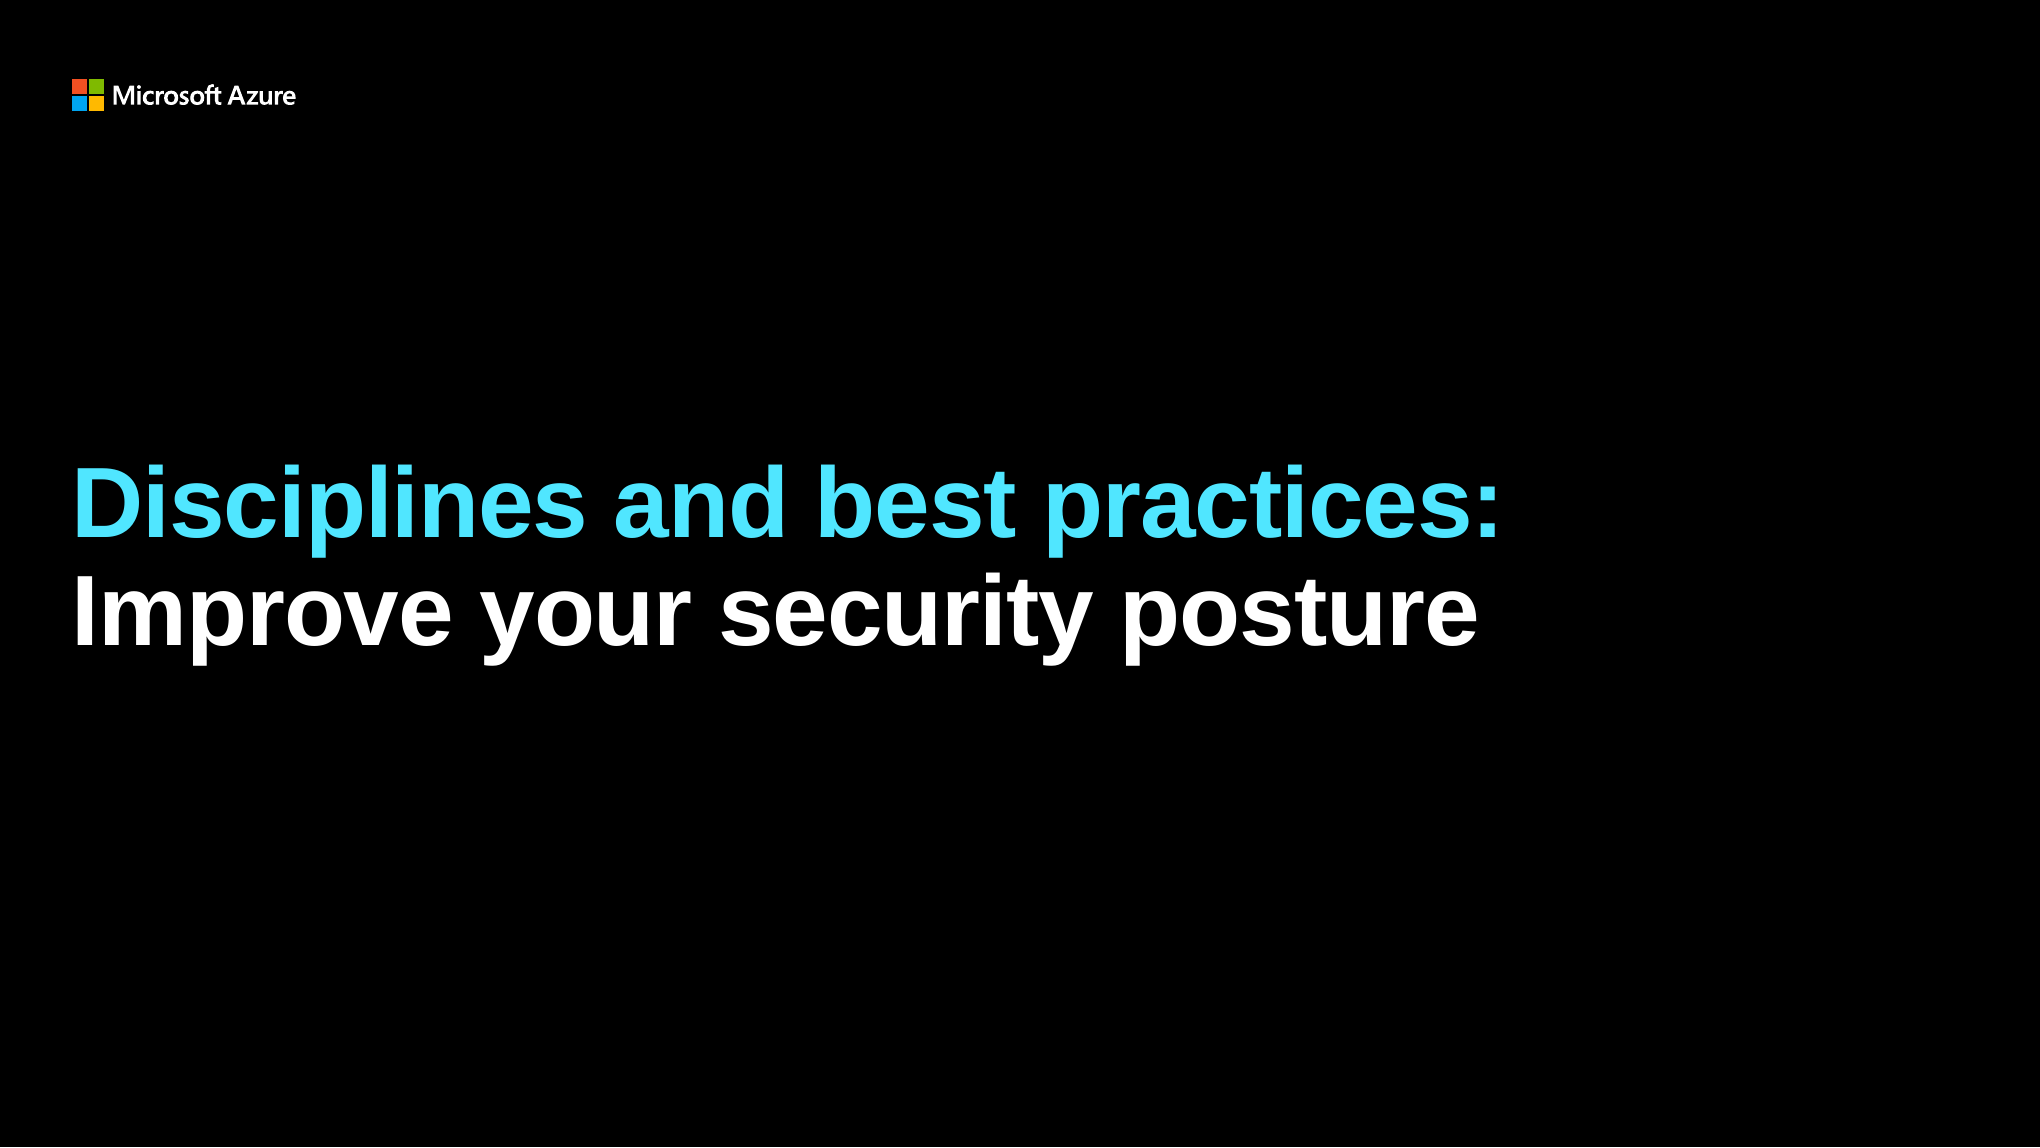

# Disciplines and best practices: Improve your security posture